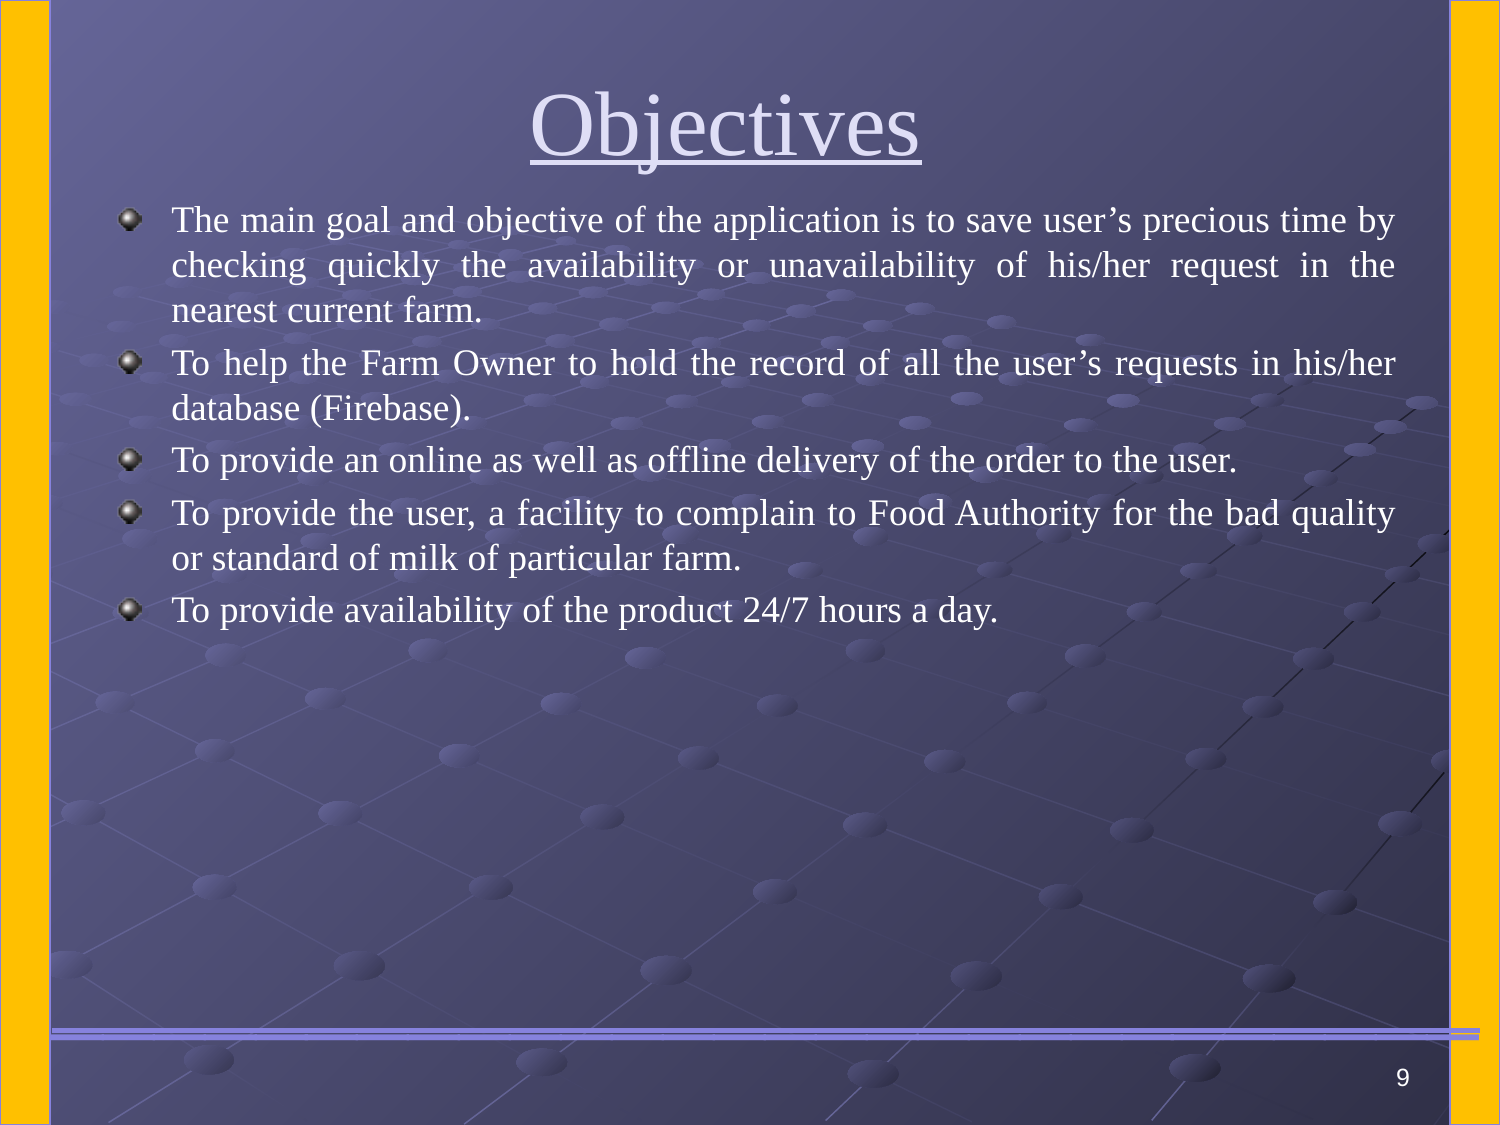

# Objectives
The main goal and objective of the application is to save user’s precious time by checking quickly the availability or unavailability of his/her request in the nearest current farm.
To help the Farm Owner to hold the record of all the user’s requests in his/her database (Firebase).
To provide an online as well as offline delivery of the order to the user.
To provide the user, a facility to complain to Food Authority for the bad quality or standard of milk of particular farm.
To provide availability of the product 24/7 hours a day.

_______________________________
9